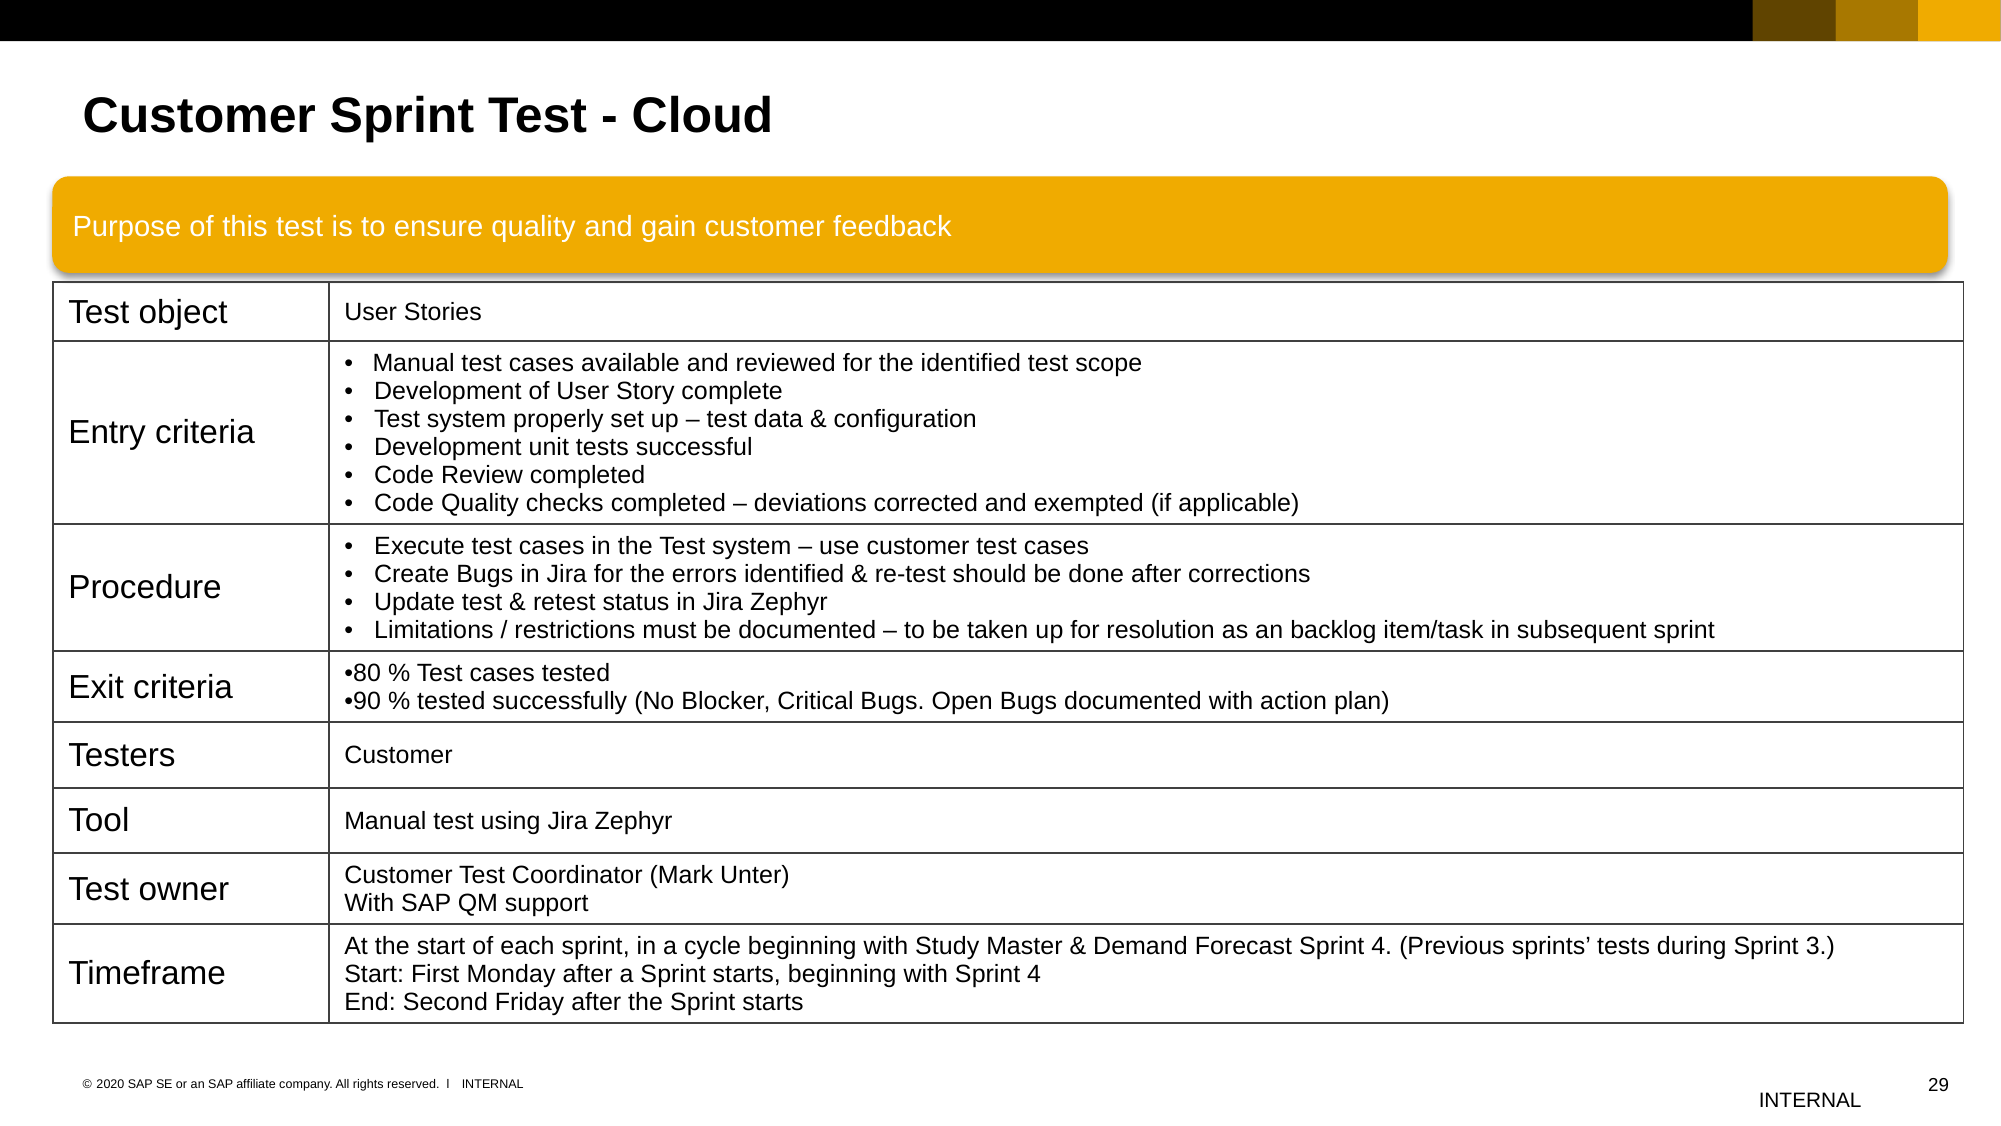

# Customer Sprint Test - Cloud
Purpose of this test is to ensure quality and gain customer feedback
| Test object | User Stories |
| --- | --- |
| Entry criteria | Manual test cases available and reviewed for the identified test scope • Development of User Story complete • Test system properly set up – test data & configuration • Development unit tests successful • Code Review completed • Code Quality checks completed – deviations corrected and exempted (if applicable) |
| Procedure | • Execute test cases in the Test system – use customer test cases • Create Bugs in Jira for the errors identified & re-test should be done after corrections • Update test & retest status in Jira Zephyr • Limitations / restrictions must be documented – to be taken up for resolution as an backlog item/task in subsequent sprint |
| Exit criteria | •80 % Test cases tested •90 % tested successfully (No Blocker, Critical Bugs. Open Bugs documented with action plan) |
| Testers | Customer |
| Tool | Manual test using Jira Zephyr |
| Test owner | Customer Test Coordinator (Mark Unter) With SAP QM support |
| Timeframe | At the start of each sprint, in a cycle beginning with Study Master & Demand Forecast Sprint 4. (Previous sprints’ tests during Sprint 3.) Start: First Monday after a Sprint starts, beginning with Sprint 4 End: Second Friday after the Sprint starts |